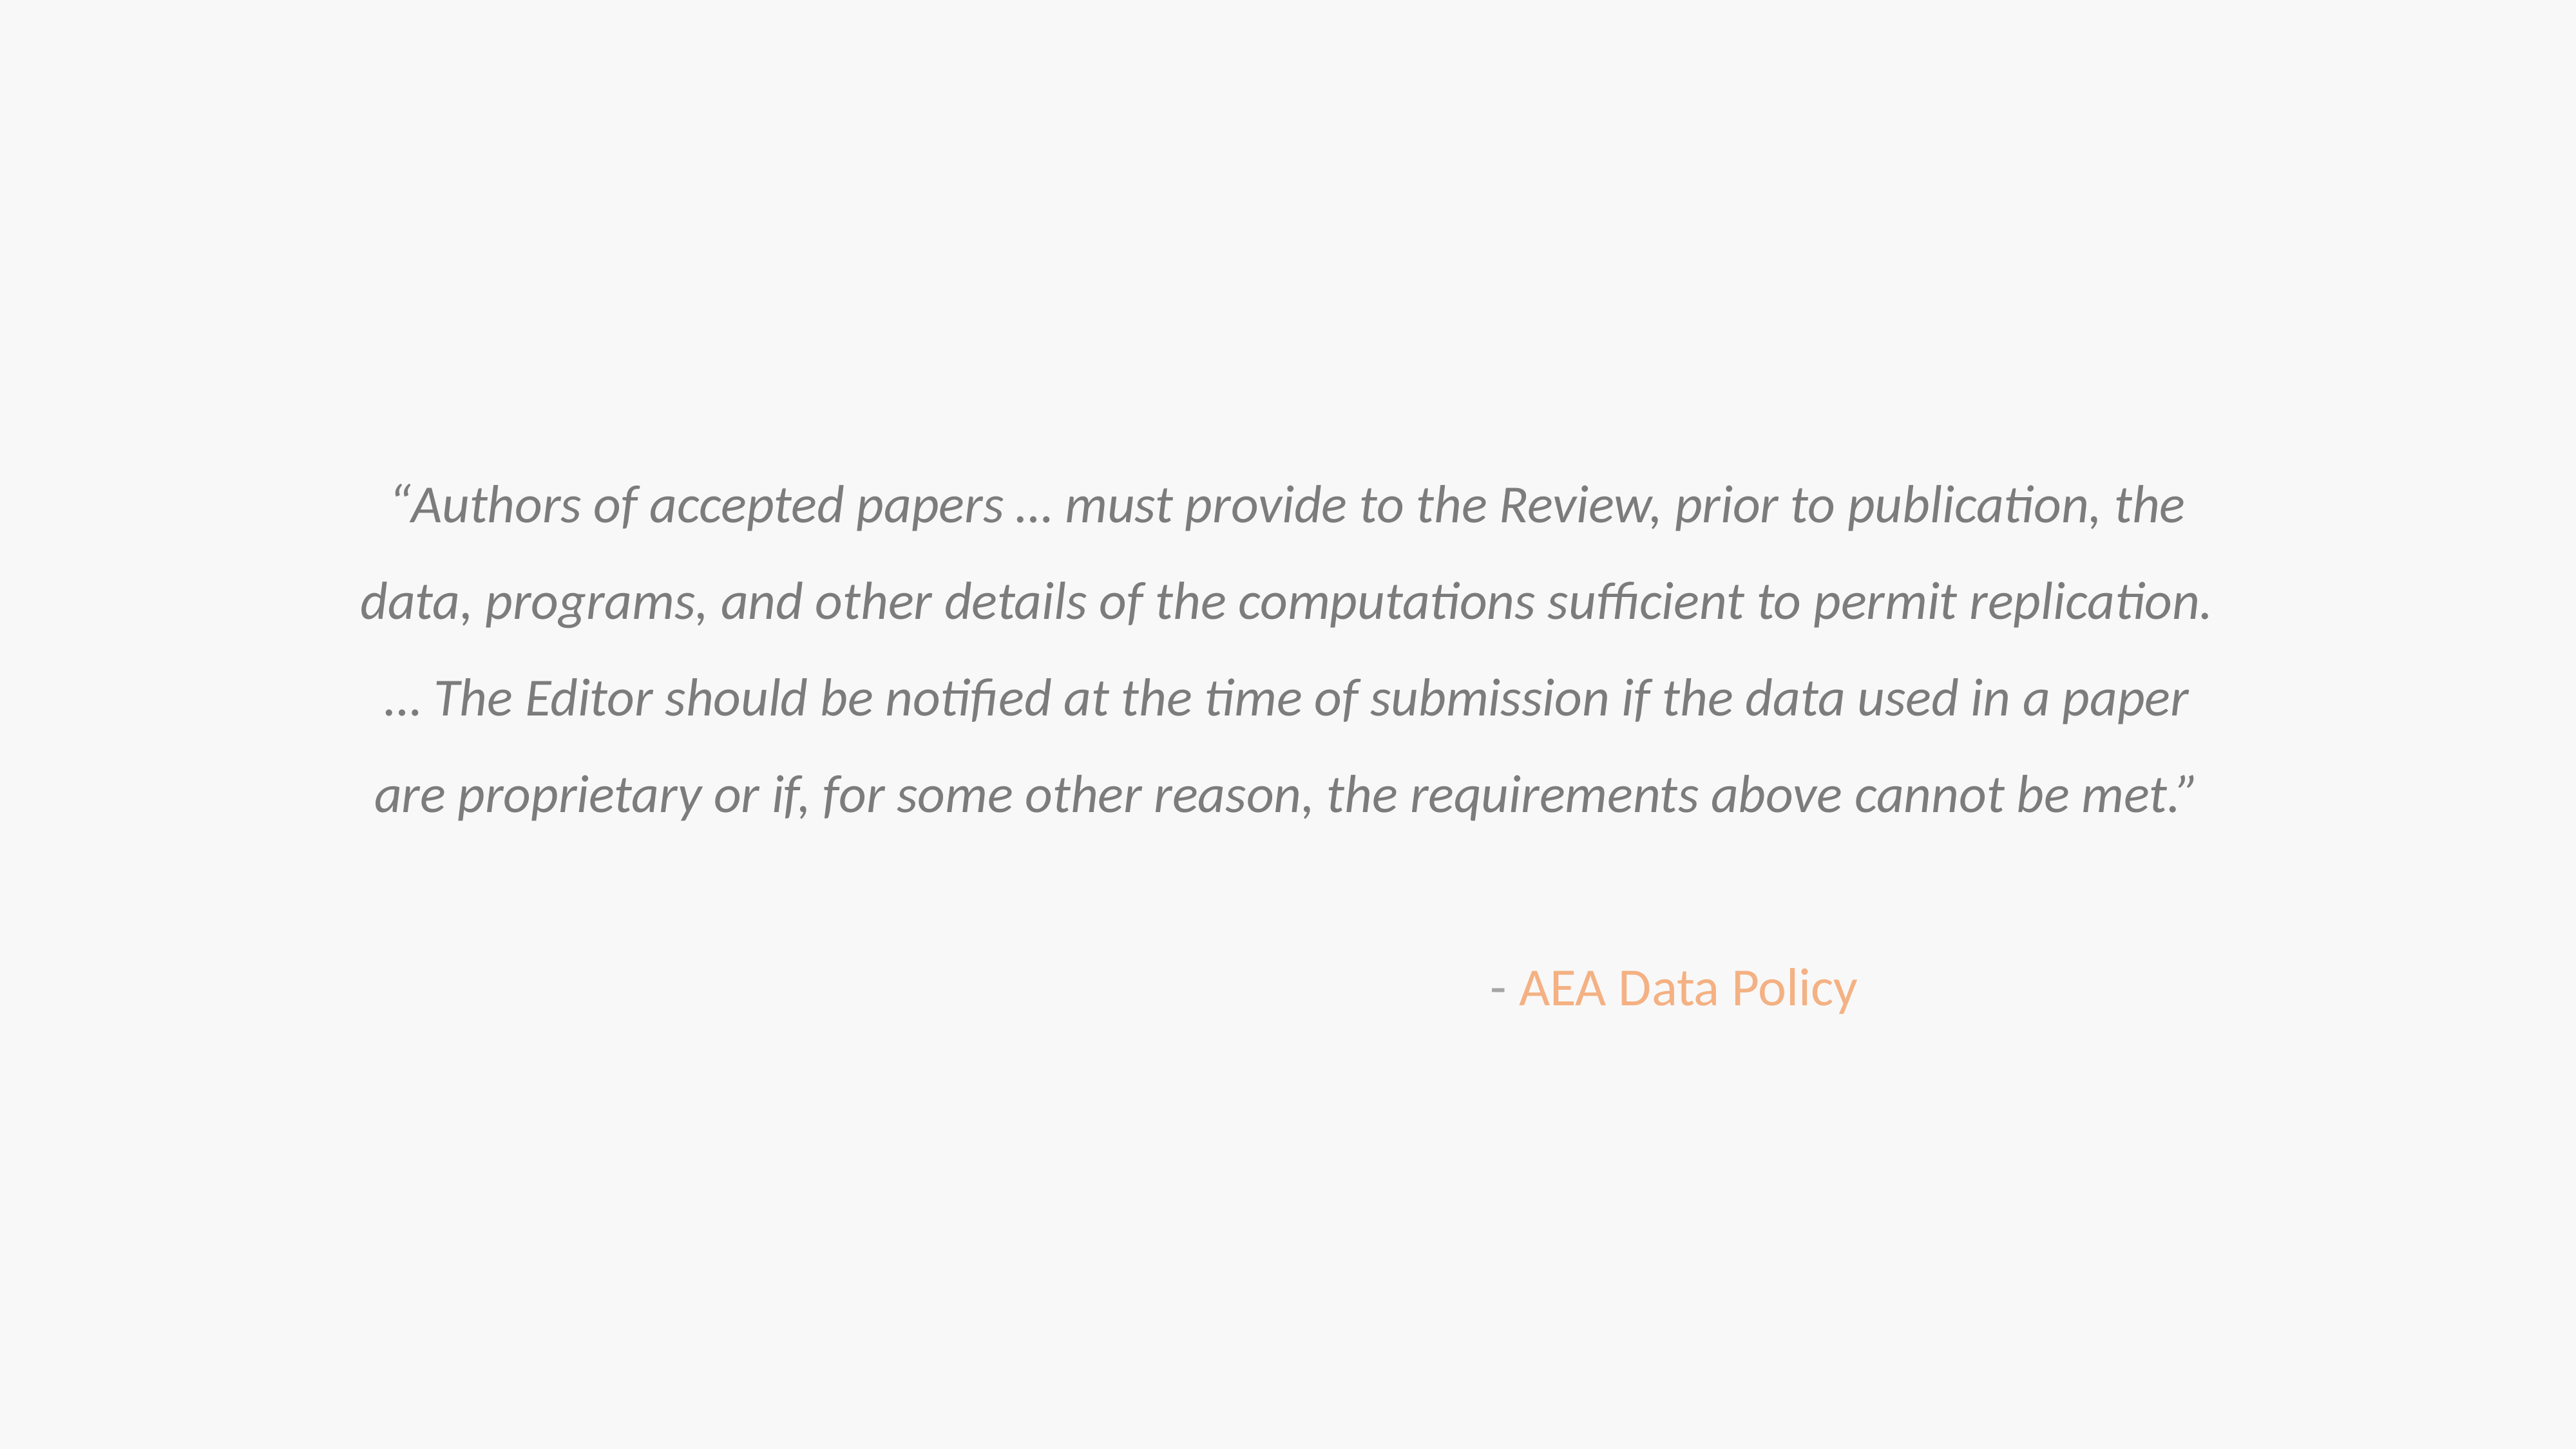

“Authors of accepted papers … must provide to the Review, prior to publication, the data, programs, and other details of the computations sufficient to permit replication. … The Editor should be notified at the time of submission if the data used in a paper are proprietary or if, for some other reason, the requirements above cannot be met.”
																											- AEA Data Policy